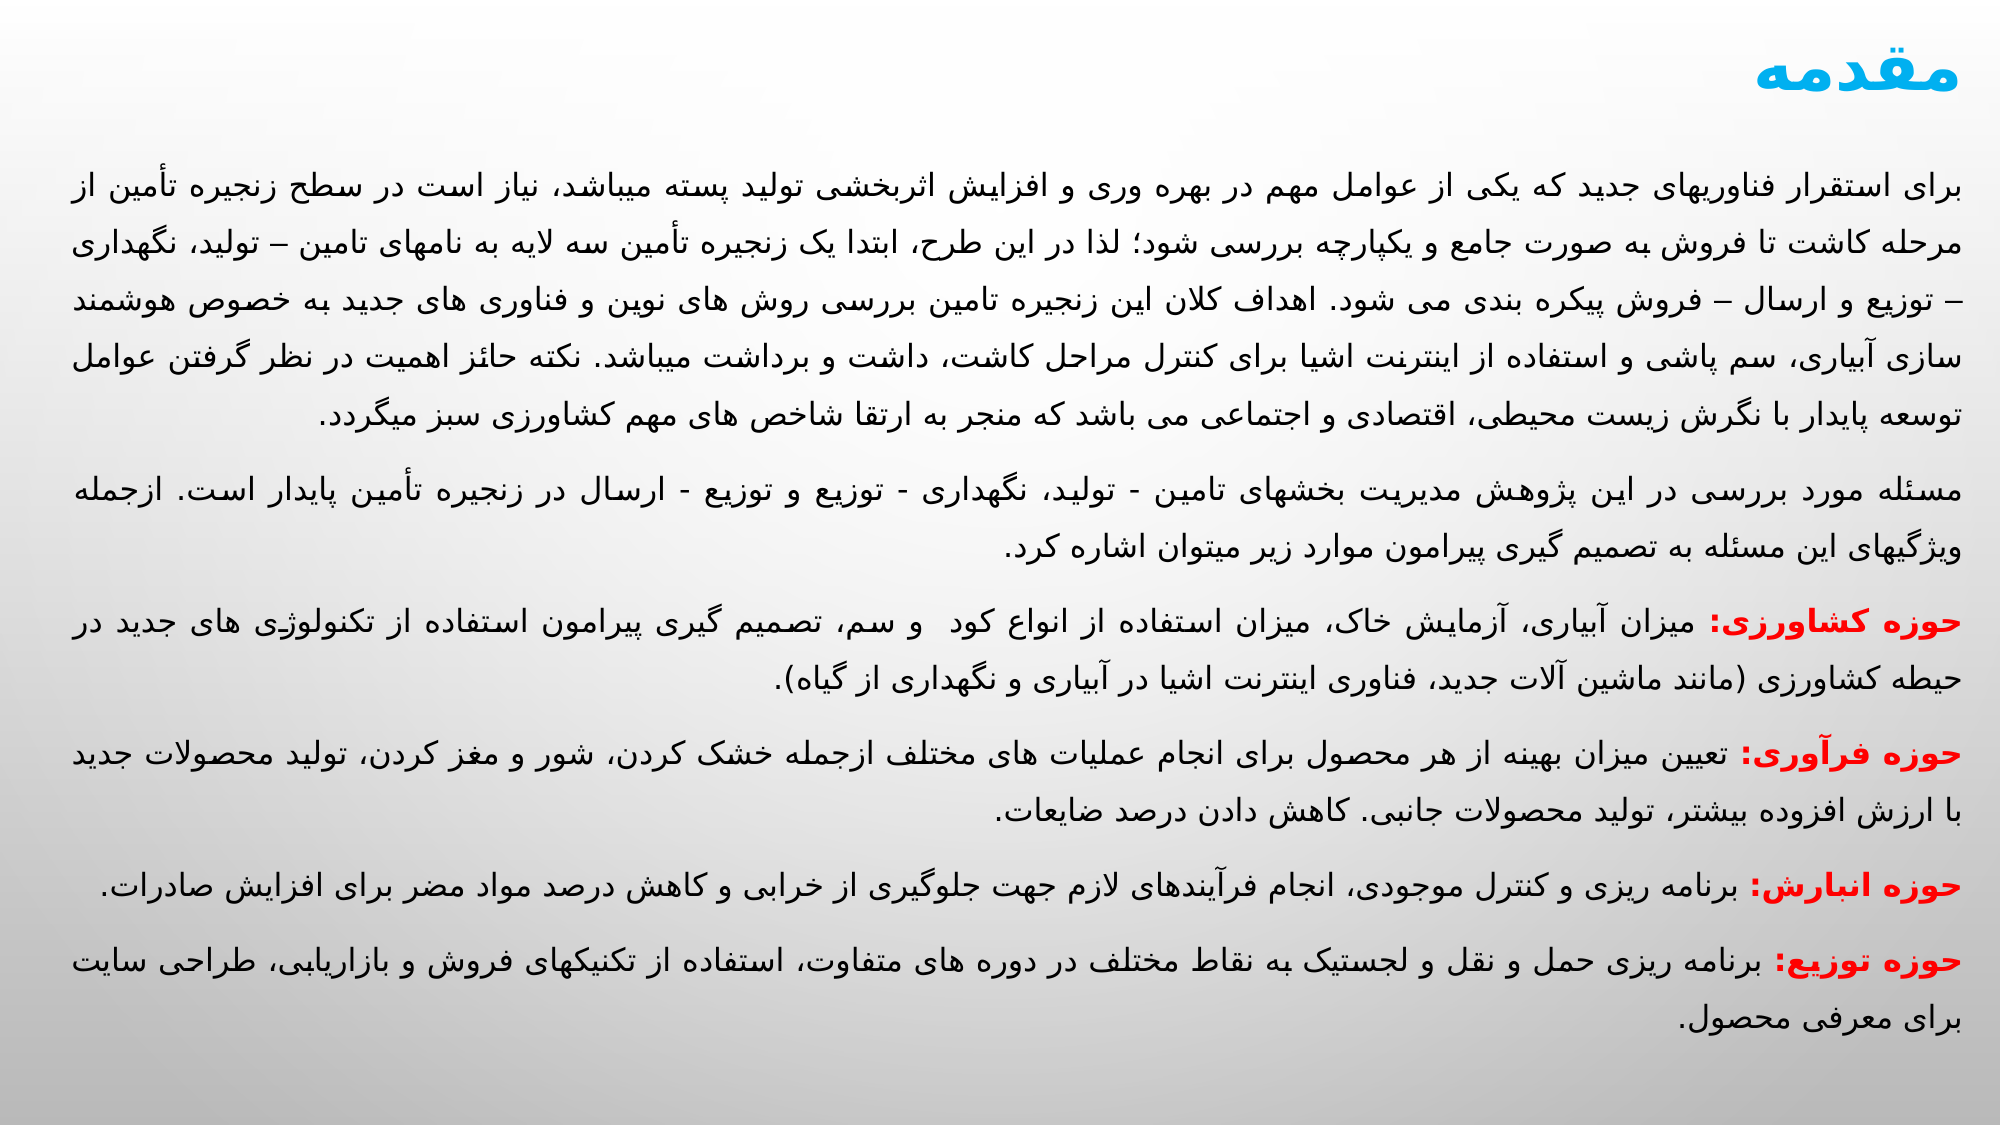

# مقدمه
برای استقرار فناوریهای جدید که یکی از عوامل مهم در بهره وری و افزایش اثربخشی تولید پسته میباشد، نیاز است در سطح زنجیره تأمین از مرحله کاشت تا فروش به صورت جامع و یکپارچه بررسی شود؛ لذا در این طرح، ابتدا یک زنجیره تأمین سه لایه به نامهای تامین – تولید، نگهداری – توزیع و ارسال – فروش پیکره بندی می شود. اهداف کلان این زنجیره تامین بررسی روش های نوین و فناوری های جدید به خصوص هوشمند سازی آبیاری، سم پاشی و استفاده از اینترنت اشیا برای کنترل مراحل کاشت، داشت و برداشت میباشد. نکته حائز اهمیت در نظر گرفتن عوامل توسعه پایدار با نگرش زیست محیطی، اقتصادی و اجتماعی می باشد که منجر به ارتقا شاخص های مهم کشاورزی سبز میگردد.
مسئله مورد بررسی در این پژوهش مدیریت بخشهای تامین - تولید، نگهداری - توزیع و توزیع - ارسال در زنجیره تأمین پایدار است. ازجمله ویژگیهای این مسئله به تصمیم گیری پیرامون موارد زیر میتوان اشاره کرد.
حوزه کشاورزی: میزان آبیاری، آزمایش خاک، میزان استفاده از انواع کود  و سم، تصمیم گیری پیرامون استفاده از تکنولوژی های جدید در حیطه کشاورزی (مانند ماشین آلات جدید، فناوری اینترنت اشیا در آبیاری و نگهداری از گیاه).
حوزه فرآوری: تعیین میزان بهینه از هر محصول برای انجام عملیات های مختلف ازجمله خشک کردن، شور و مغز کردن، تولید محصولات جدید با ارزش افزوده بیشتر، تولید محصولات جانبی. کاهش دادن درصد ضایعات.
حوزه انبارش: برنامه ریزی و کنترل موجودی، انجام فرآیندهای لازم جهت جلوگیری از خرابی و کاهش درصد مواد مضر برای افزایش صادرات.
حوزه توزیع: برنامه ریزی حمل و نقل و لجستیک به نقاط مختلف در دوره های متفاوت، استفاده از تکنیکهای فروش و بازاریابی، طراحی سایت برای معرفی محصول.